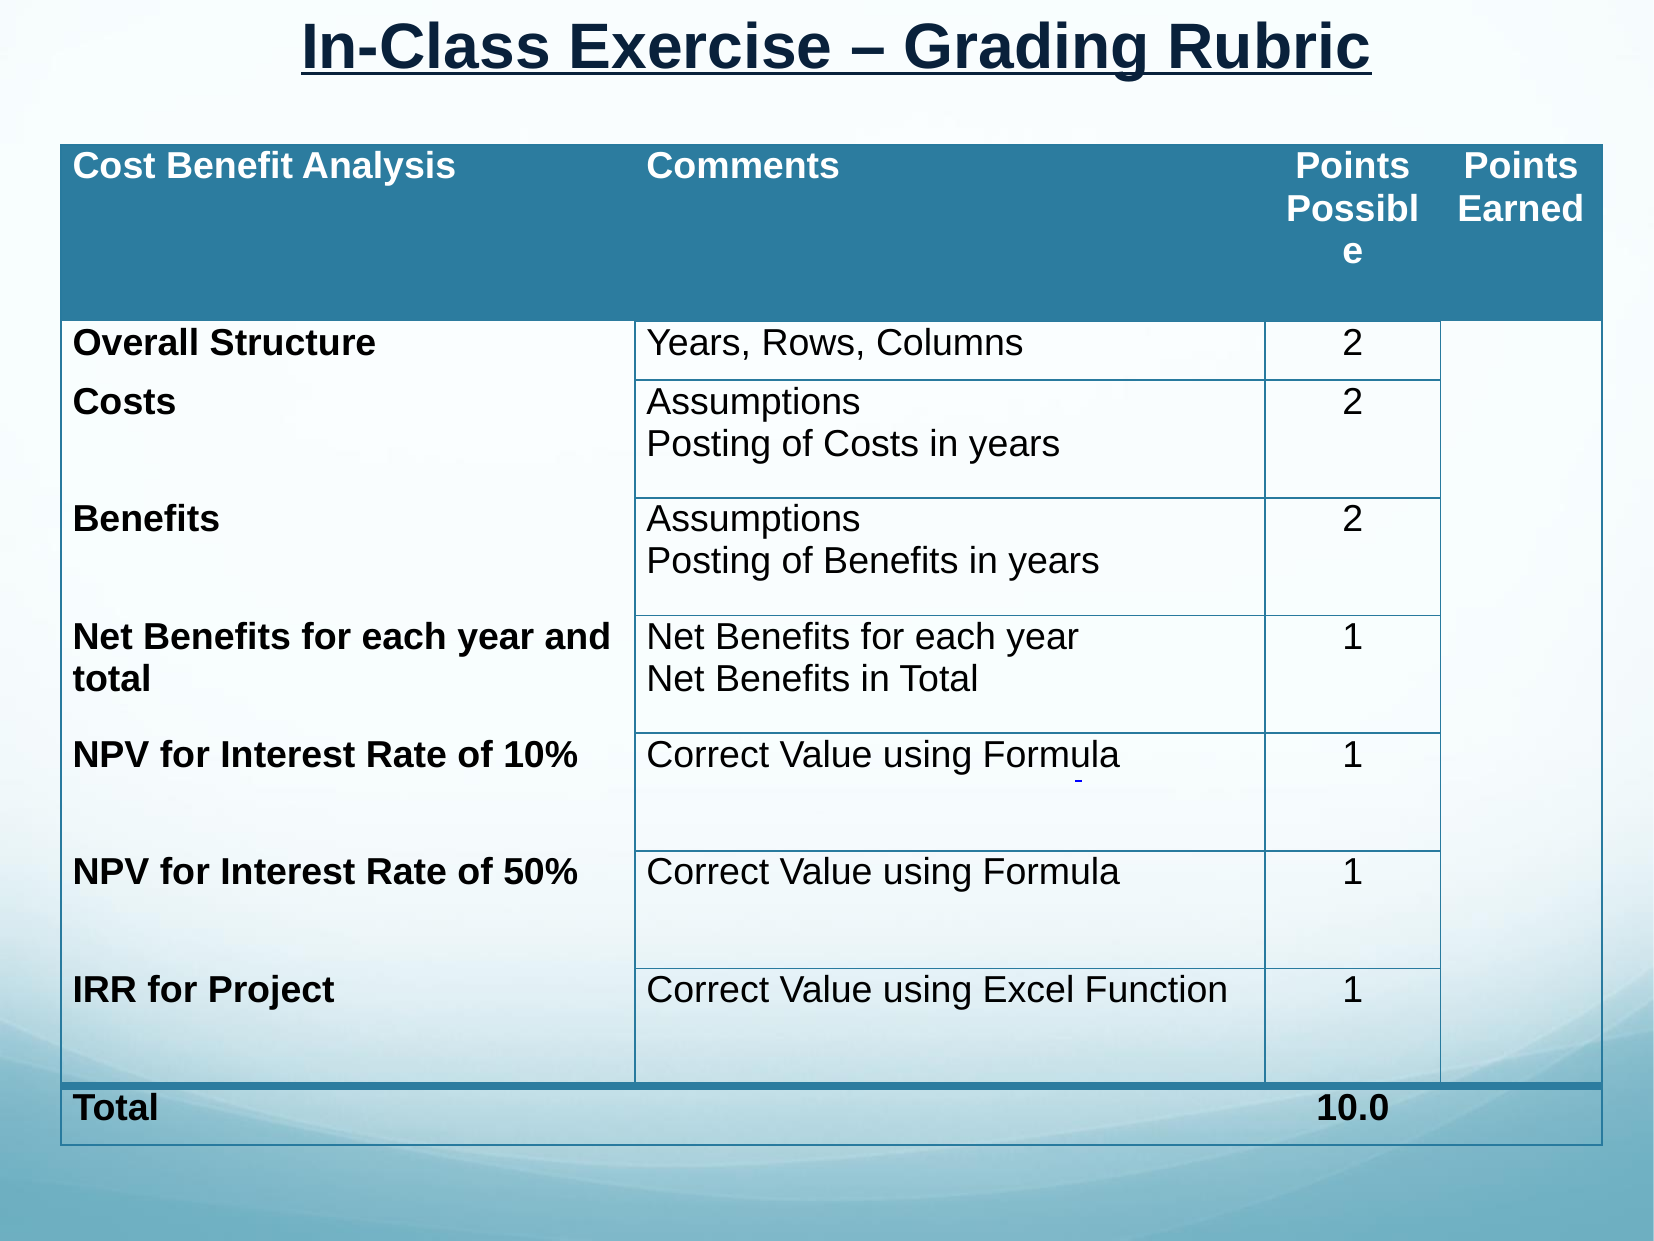

# In-Class Exercise – Grading Rubric
| Cost Benefit Analysis | Comments | Points Possible | Points Earned |
| --- | --- | --- | --- |
| Overall Structure | Years, Rows, Columns | 2 |  |
| Costs | Assumptions Posting of Costs in years | 2 |  |
| Benefits | Assumptions Posting of Benefits in years | 2 |  |
| Net Benefits for each year and total | Net Benefits for each year Net Benefits in Total | 1 |  |
| NPV for Interest Rate of 10% | Correct Value using Formula | 1 |  |
| NPV for Interest Rate of 50% | Correct Value using Formula | 1 |  |
| IRR for Project | Correct Value using Excel Function | 1 |  |
| Total |  | 10.0 |  |